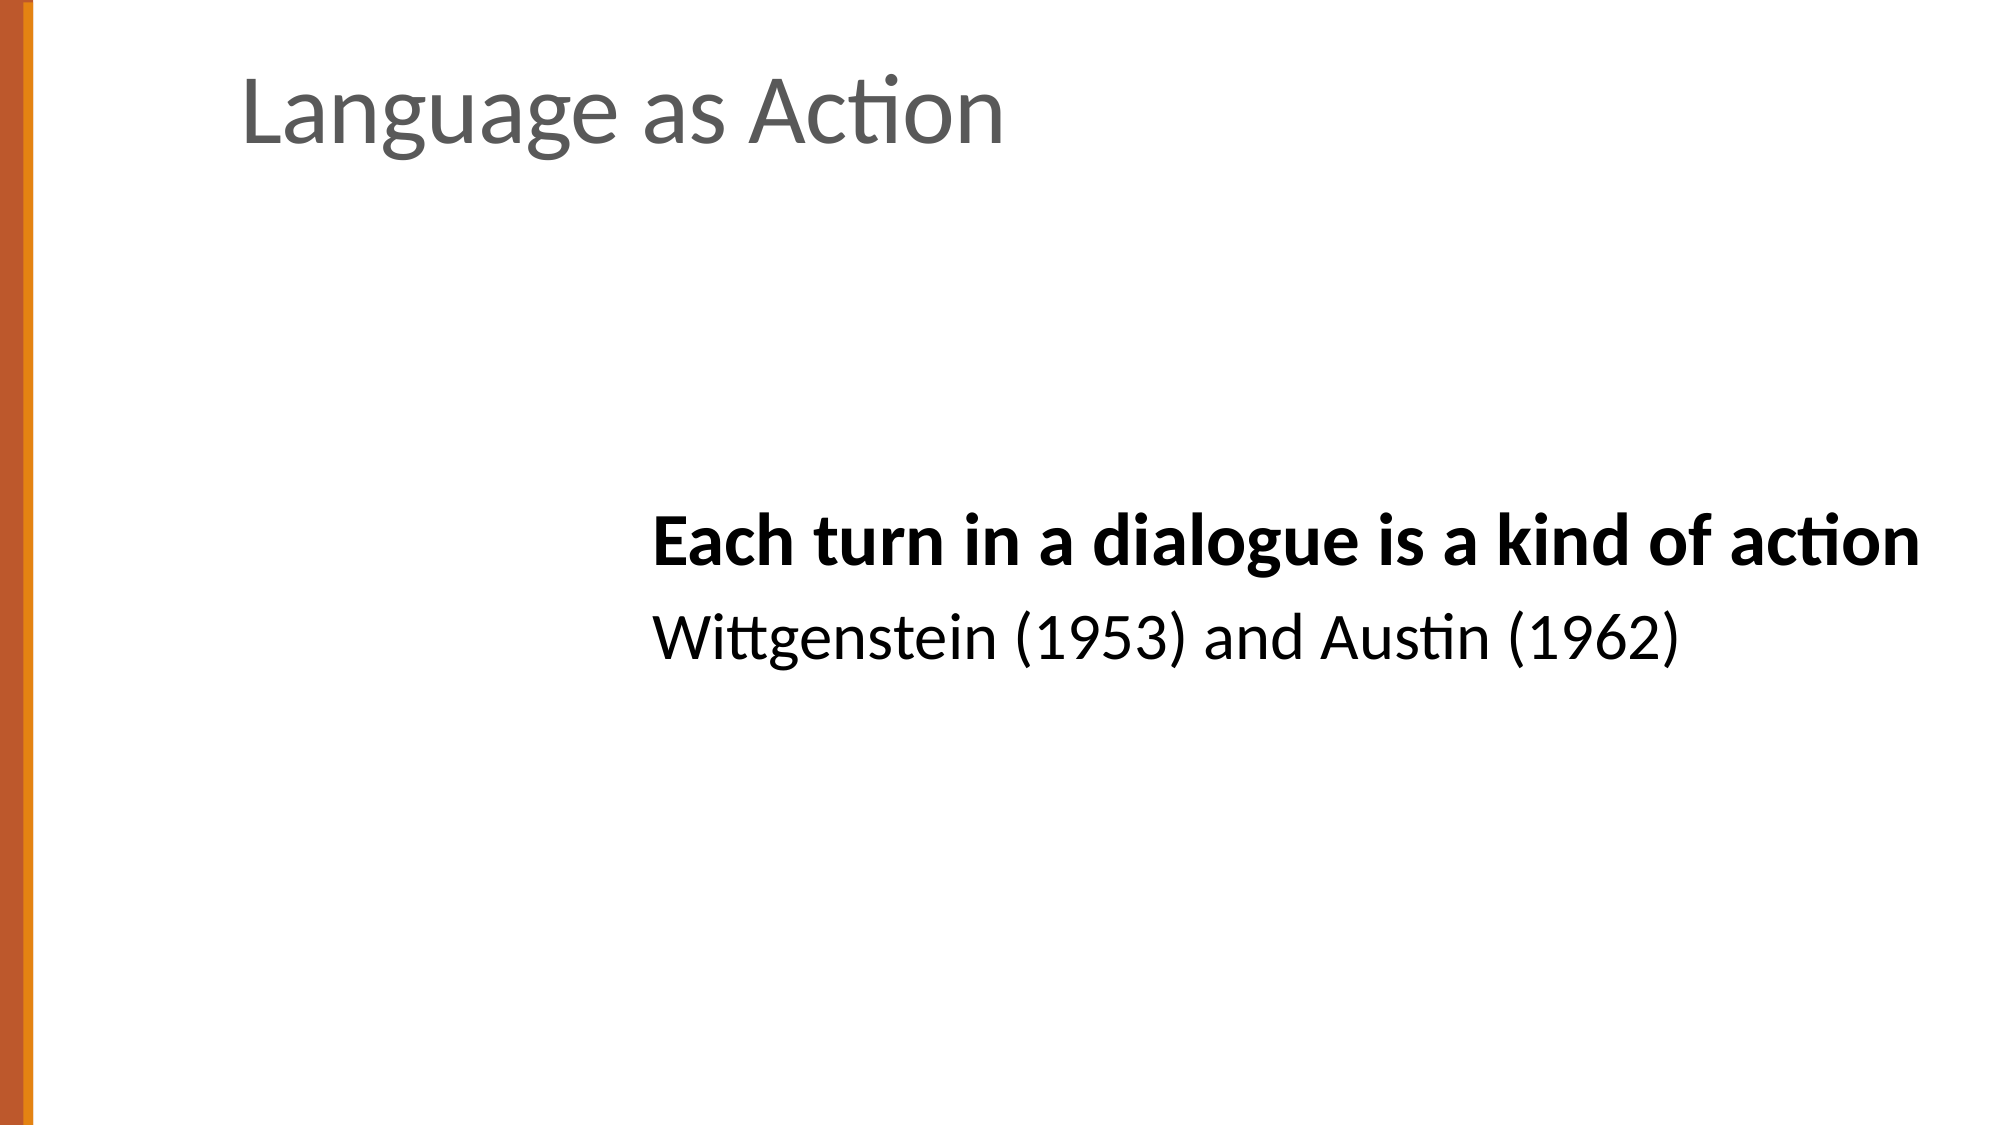

# Language as Action
Each turn in a dialogue is a kind of action
Wittgenstein (1953) and Austin (1962)